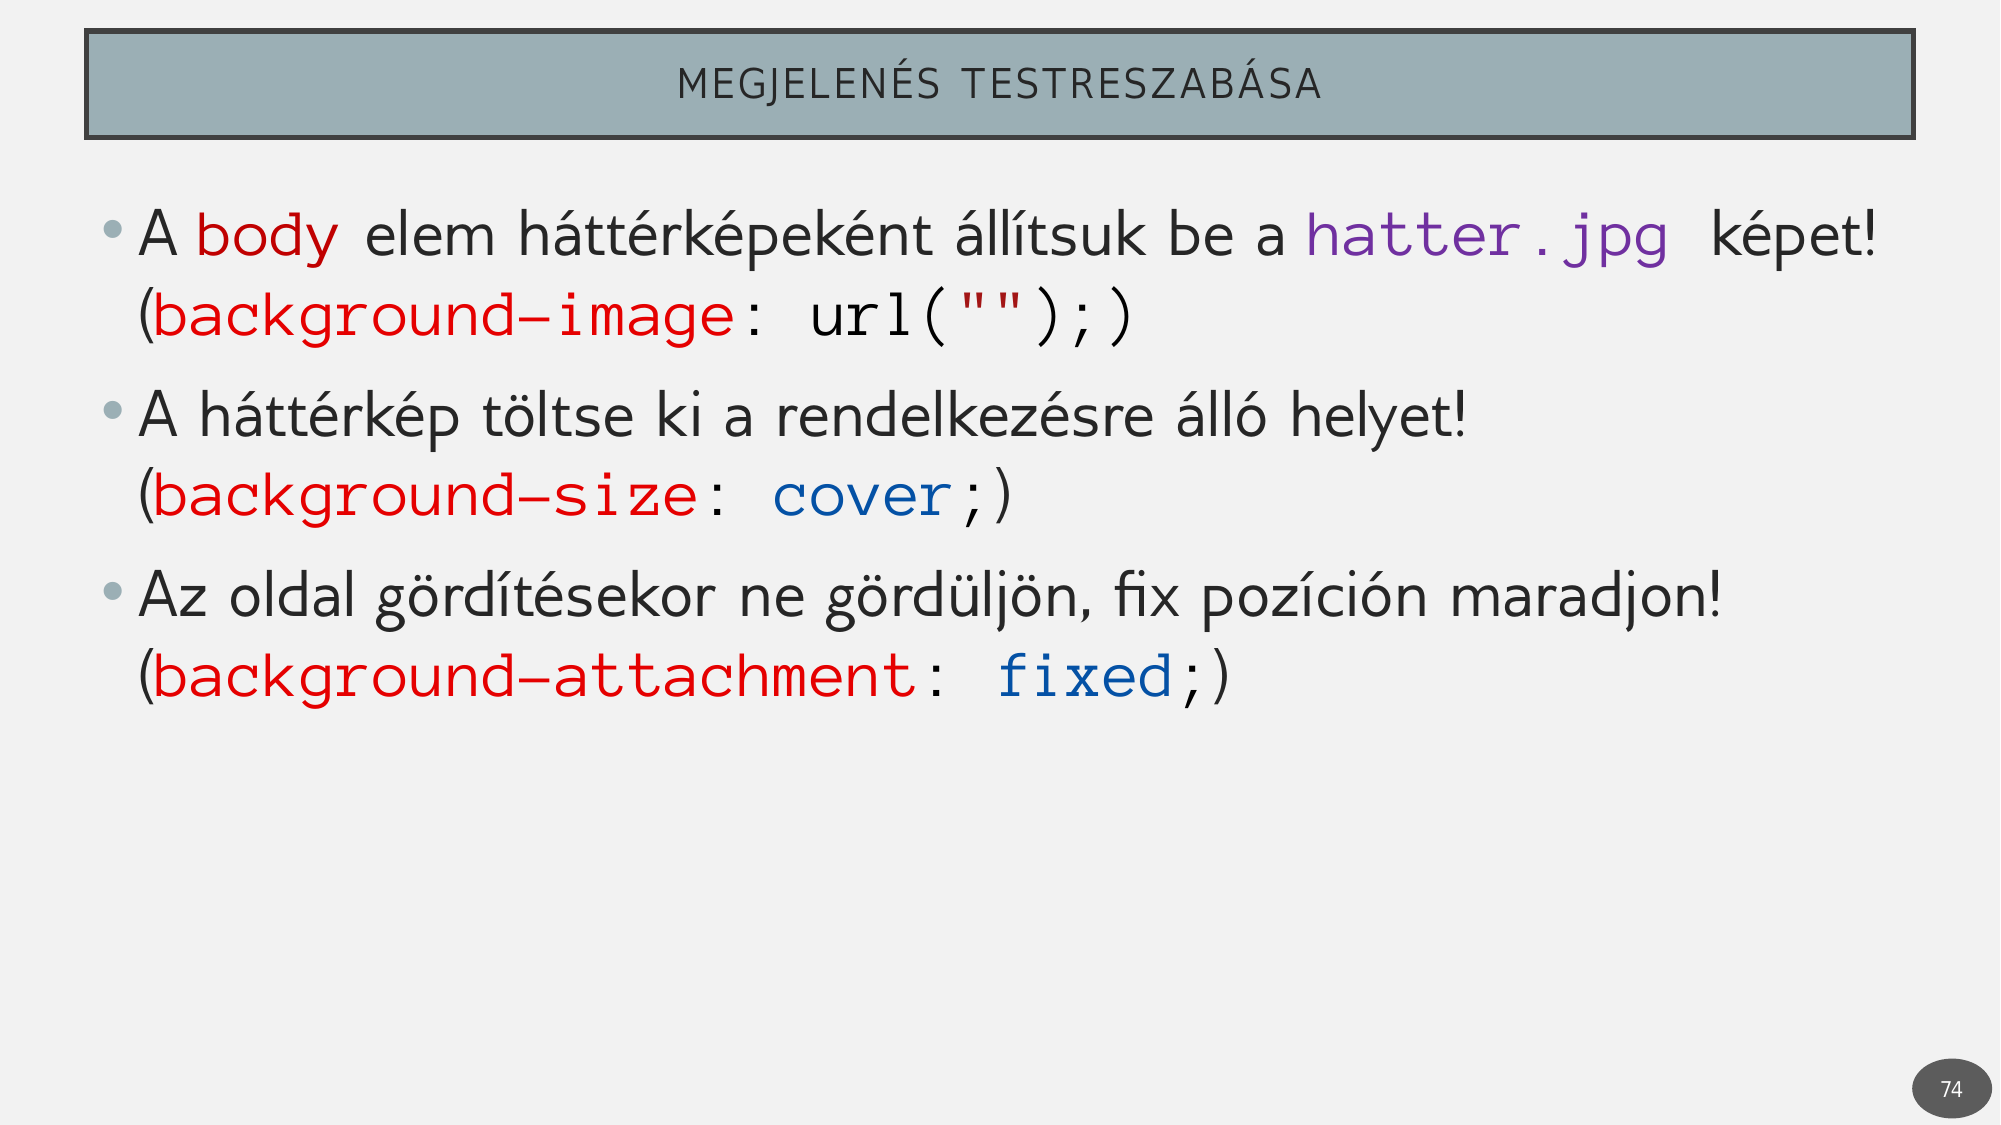

# Megjelenés testreszabása
A body elem háttérképeként állítsuk be a hatter.jpg képet!
(background-image: url("");)
A háttérkép töltse ki a rendelkezésre álló helyet!
(background-size: cover;)
Az oldal gördítésekor ne gördüljön, fix pozíción maradjon!
(background-attachment: fixed;)

74